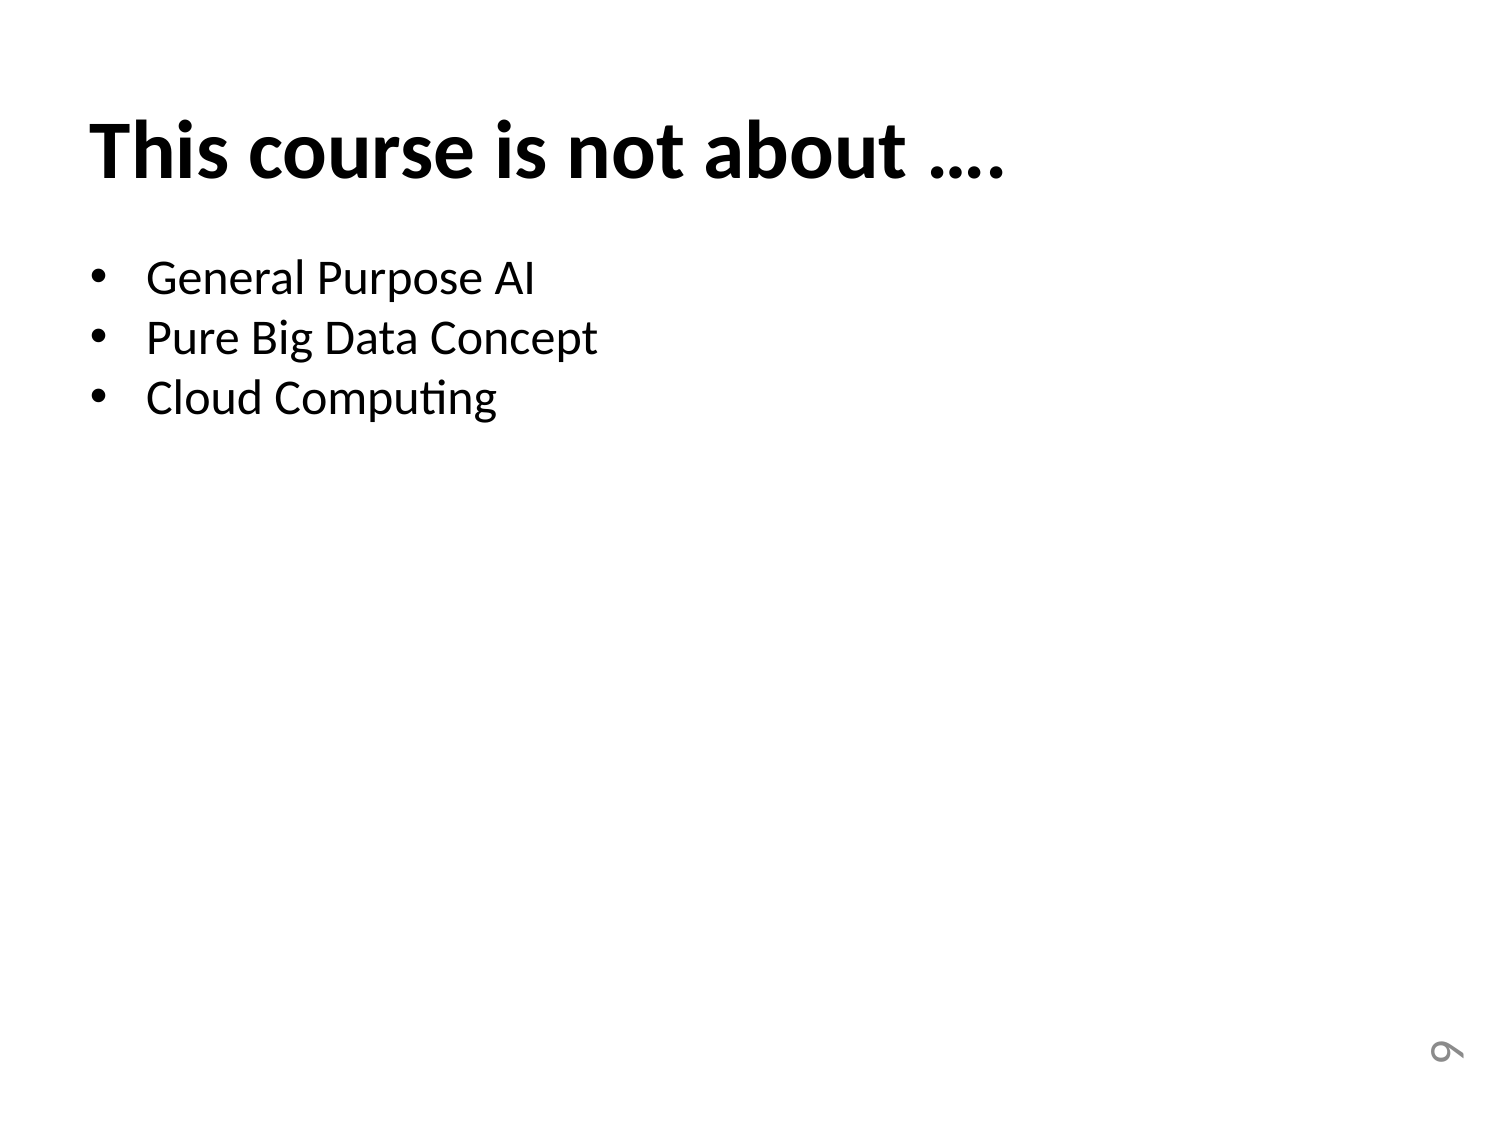

This course is not about ….
General Purpose AI
Pure Big Data Concept
Cloud Computing
9